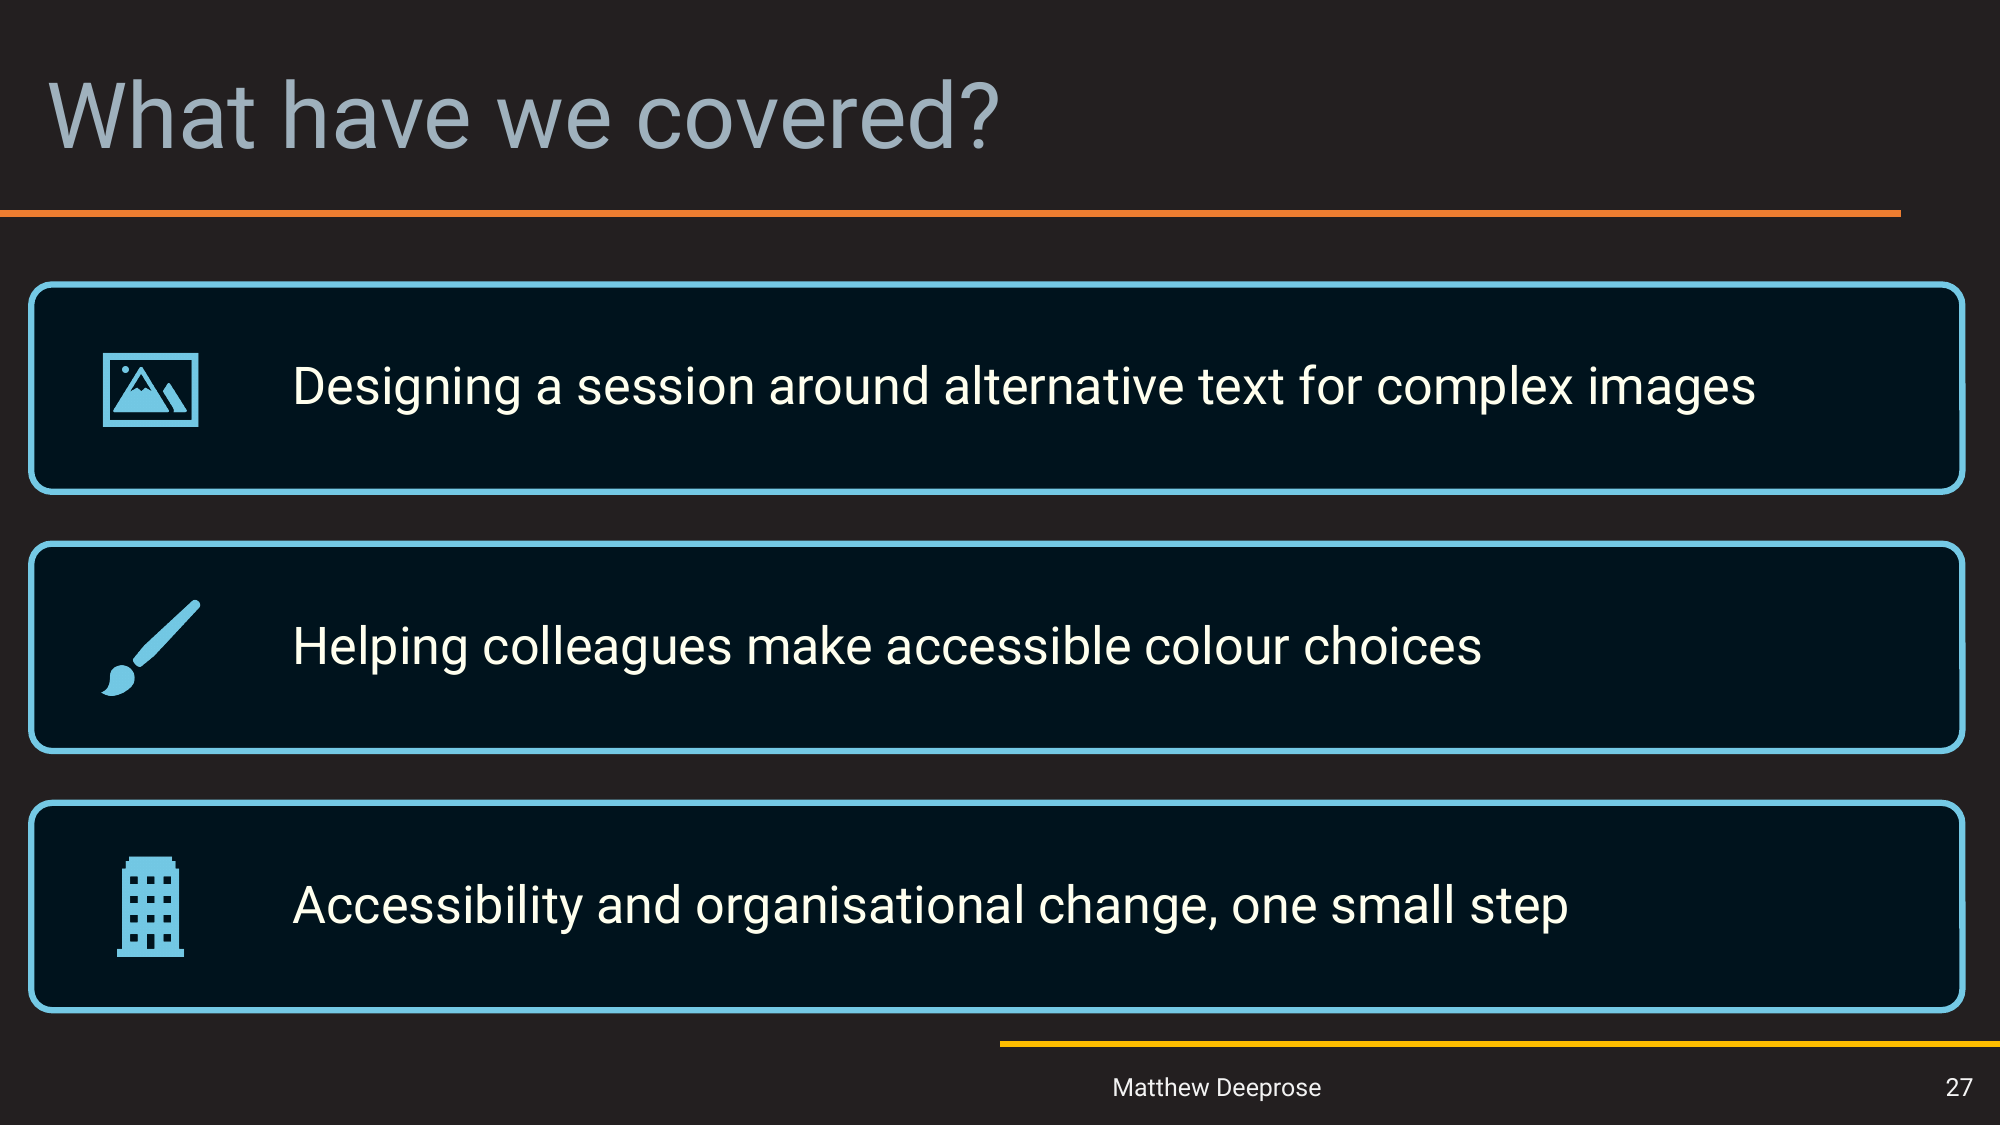

# What have we covered?
Designing a session around alternative text for complex images
Helping colleagues make accessible colour choices
Accessibility and organisational change, one small step
27
Matthew Deeprose